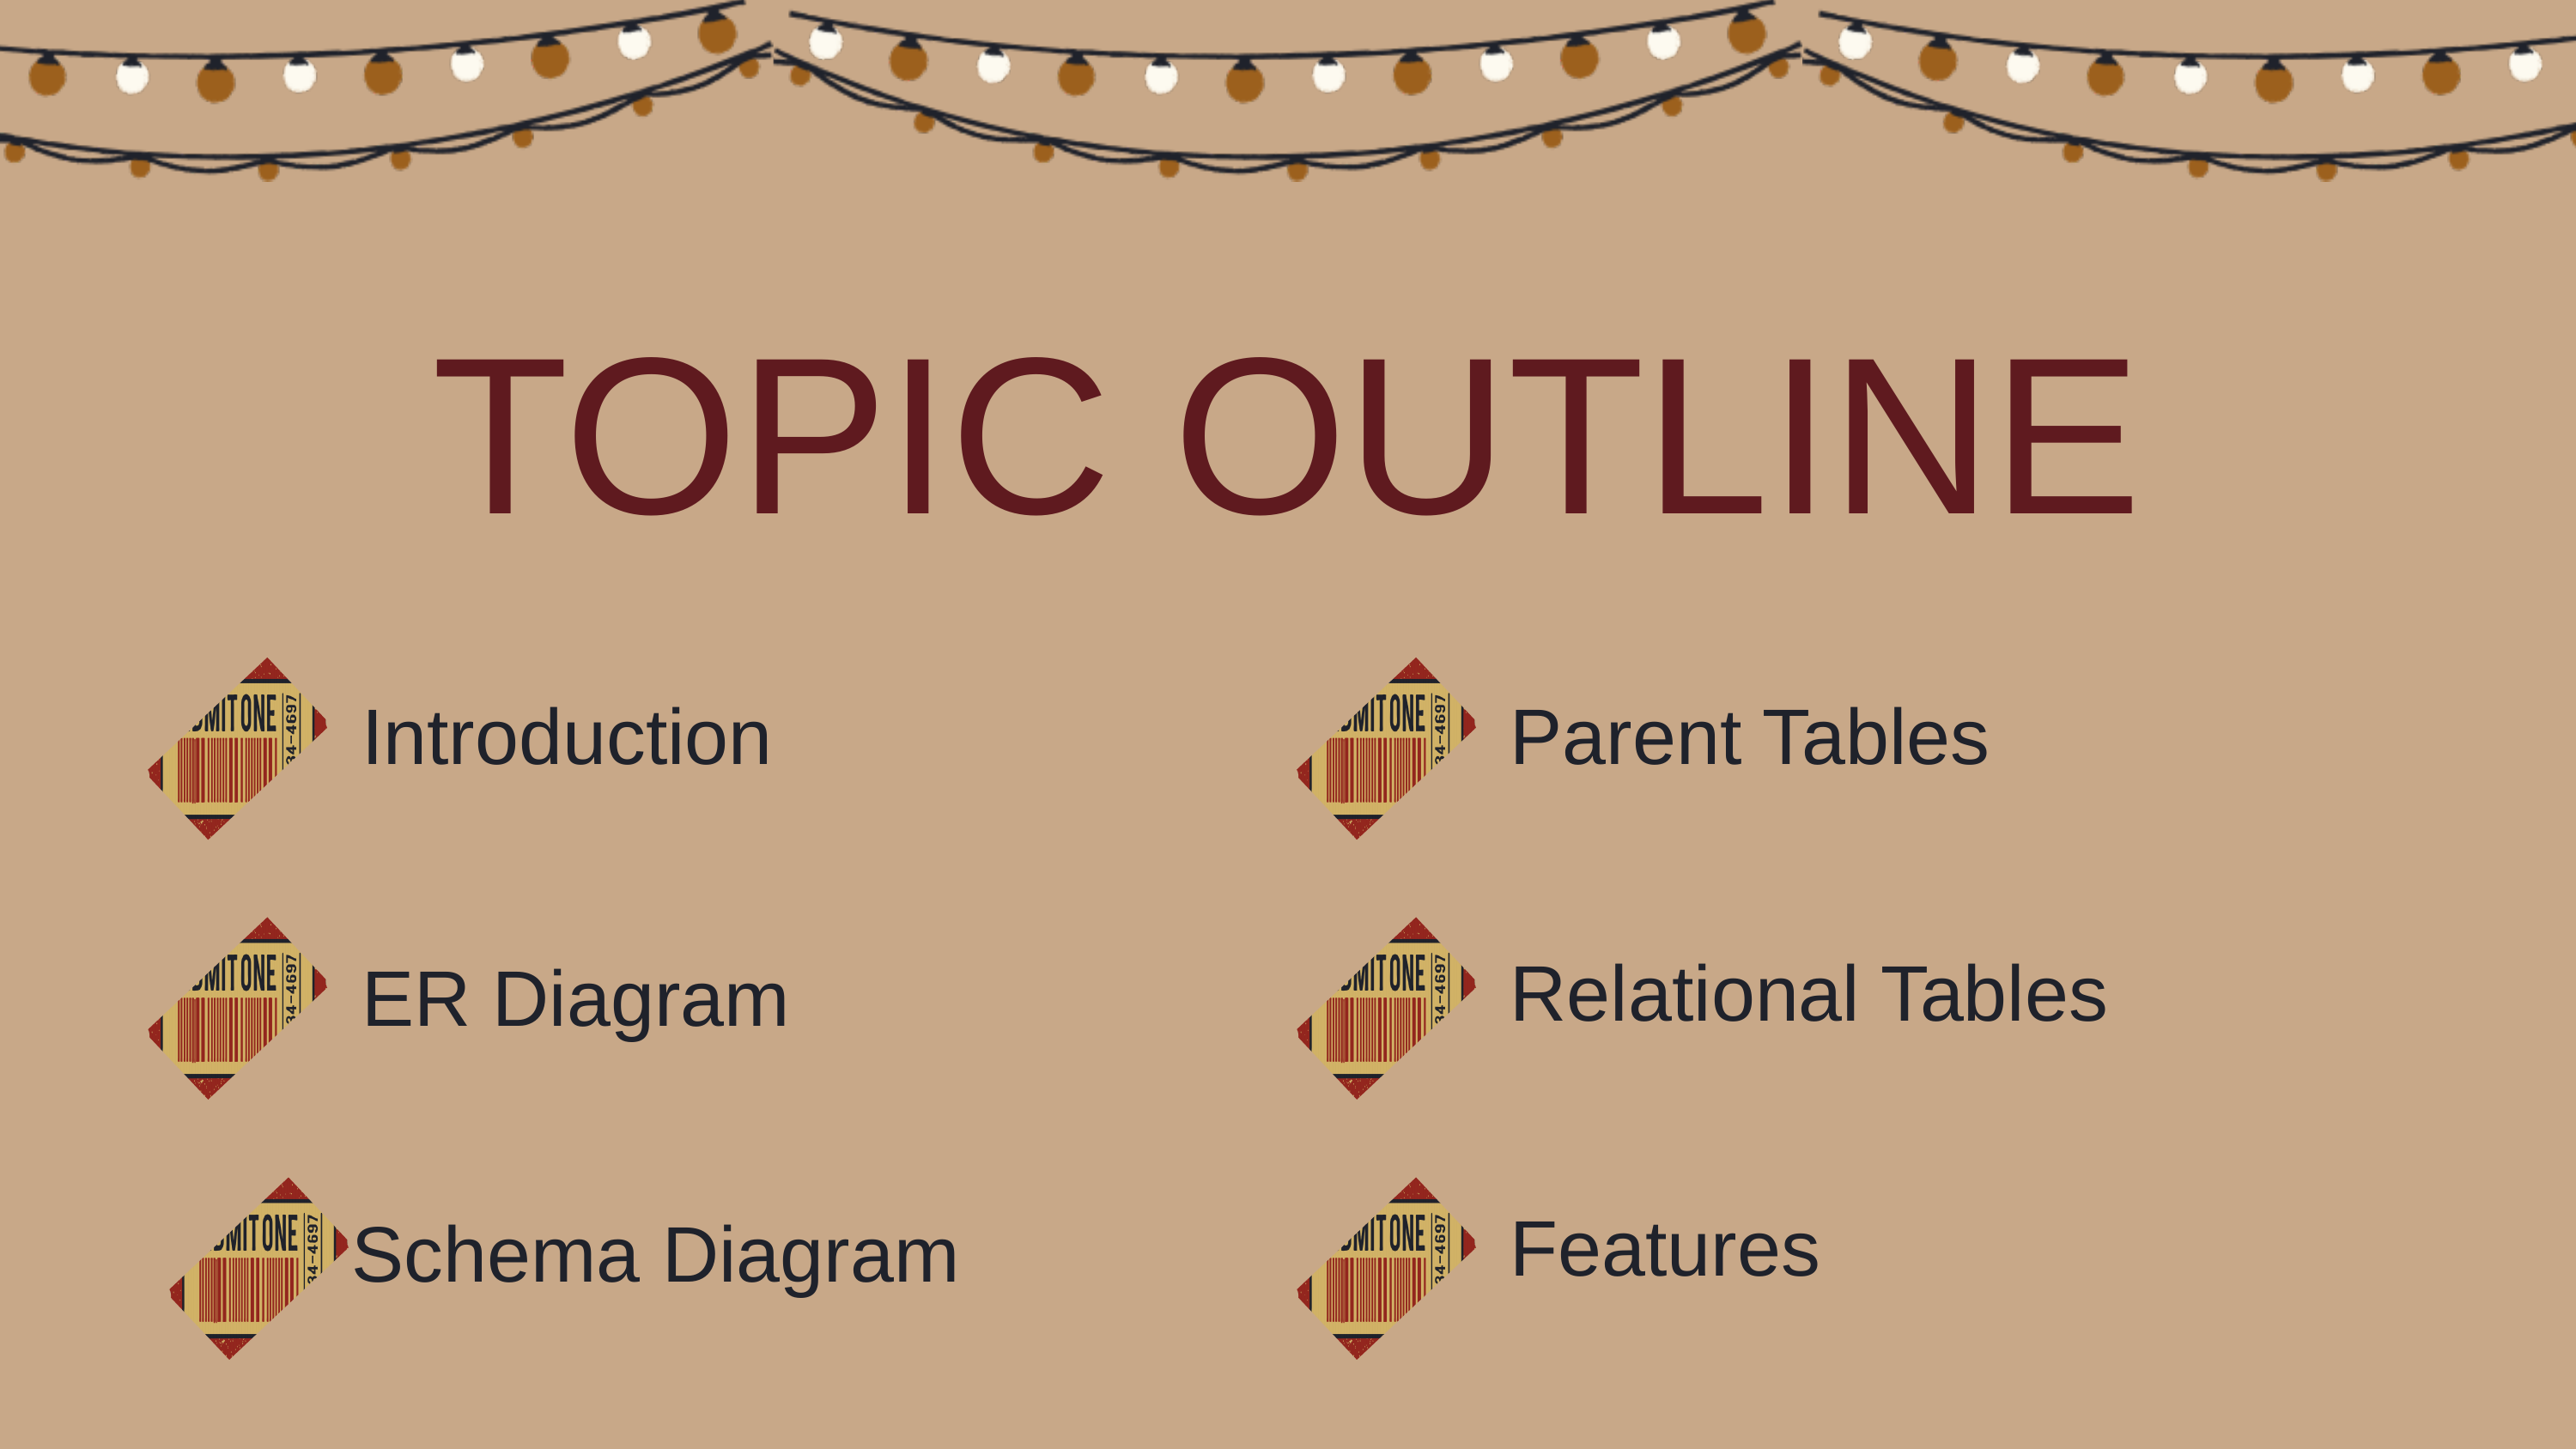

TOPIC OUTLINE

Introduction
Parent Tables

ER Diagram
Relational Tables
Schema Diagram

Features